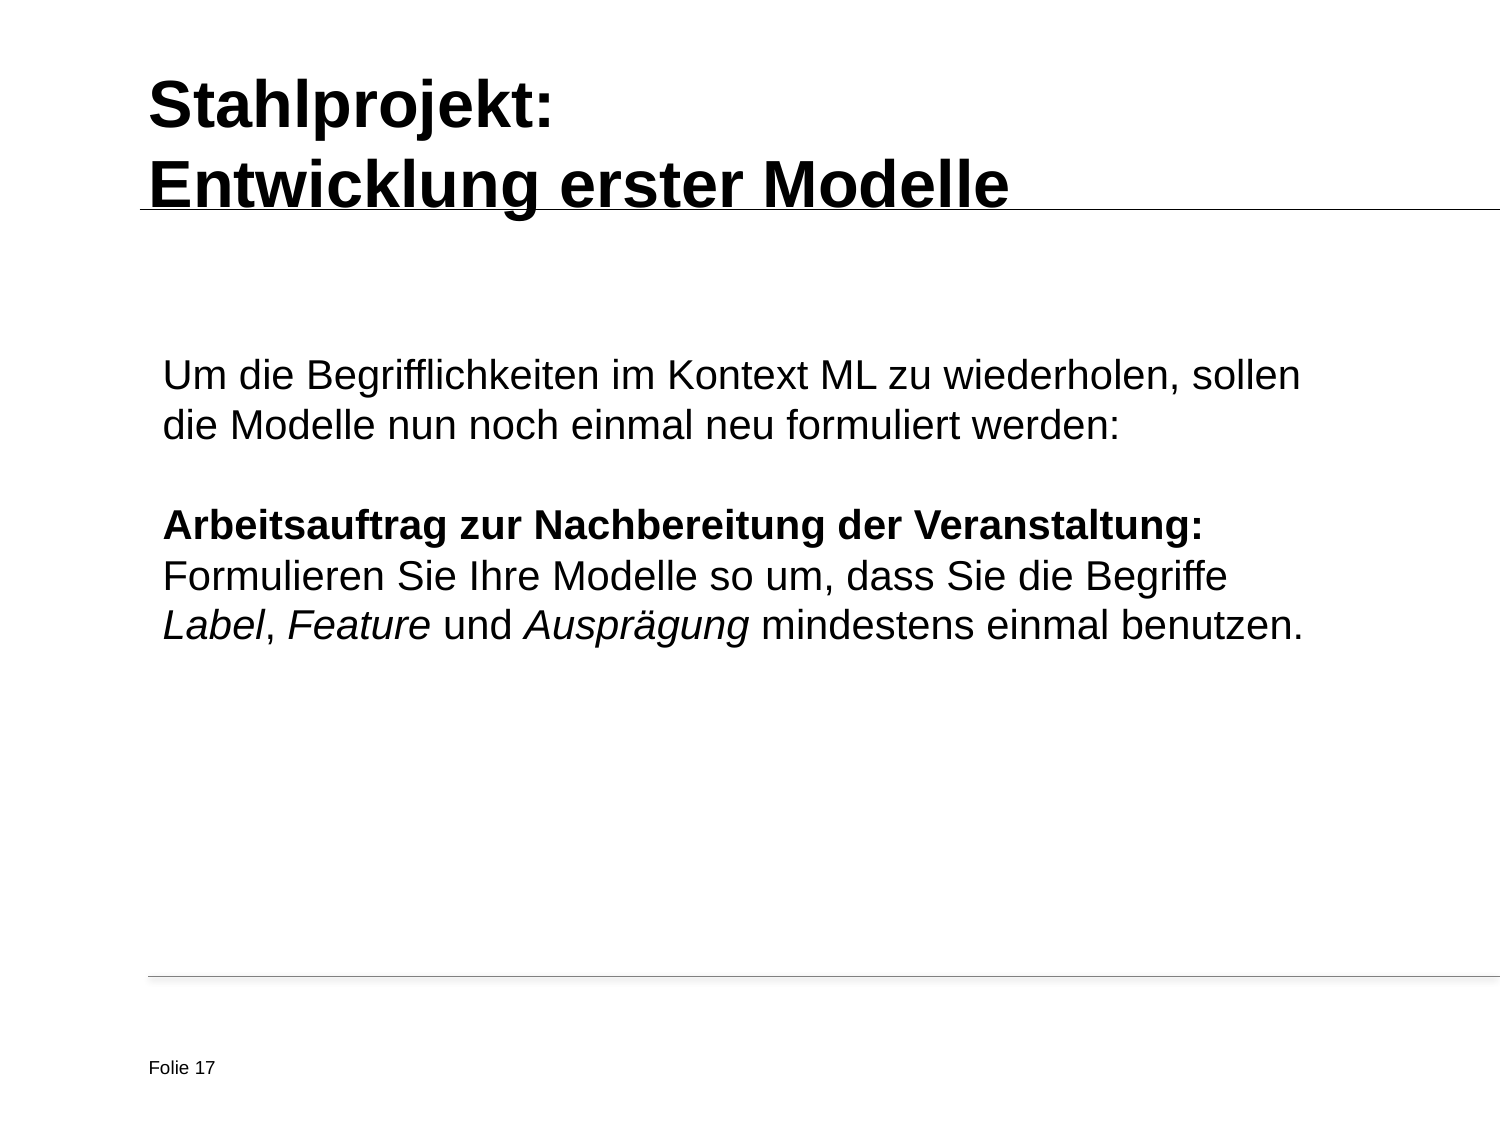

# Stahlprojekt: Entwicklung erster Modelle
Um die Begrifflichkeiten im Kontext ML zu wiederholen, sollen die Modelle nun noch einmal neu formuliert werden:

Arbeitsauftrag zur Nachbereitung der Veranstaltung:
Formulieren Sie Ihre Modelle so um, dass Sie die Begriffe Label, Feature und Ausprägung mindestens einmal benutzen.

Folie 17